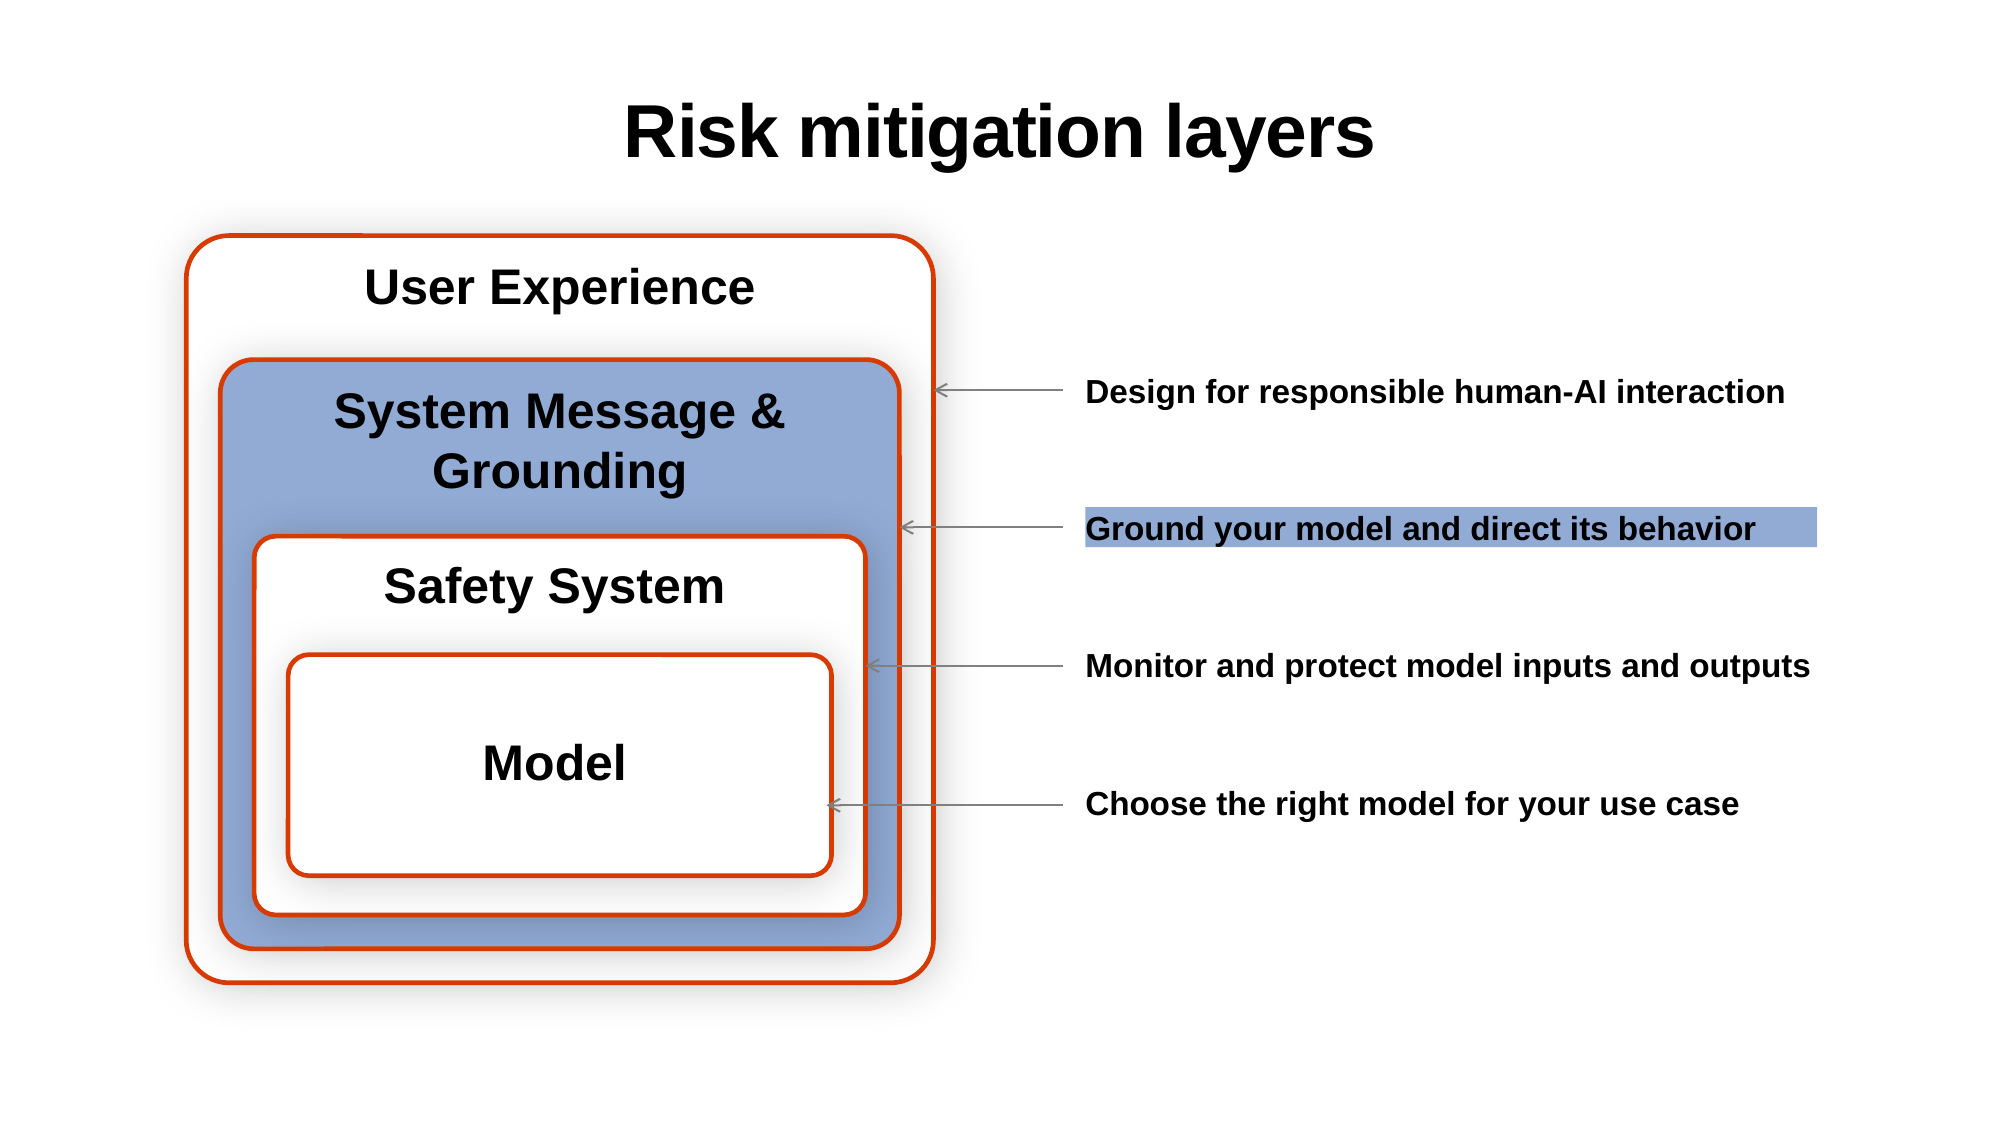

Risk mitigation layers

User Experience

System Message & Grounding
Ground your model and direct its behavior
Design for responsible human-AI interaction

Safety System
Monitor and protect model inputs and outputs

Model
Choose the right model for your use case